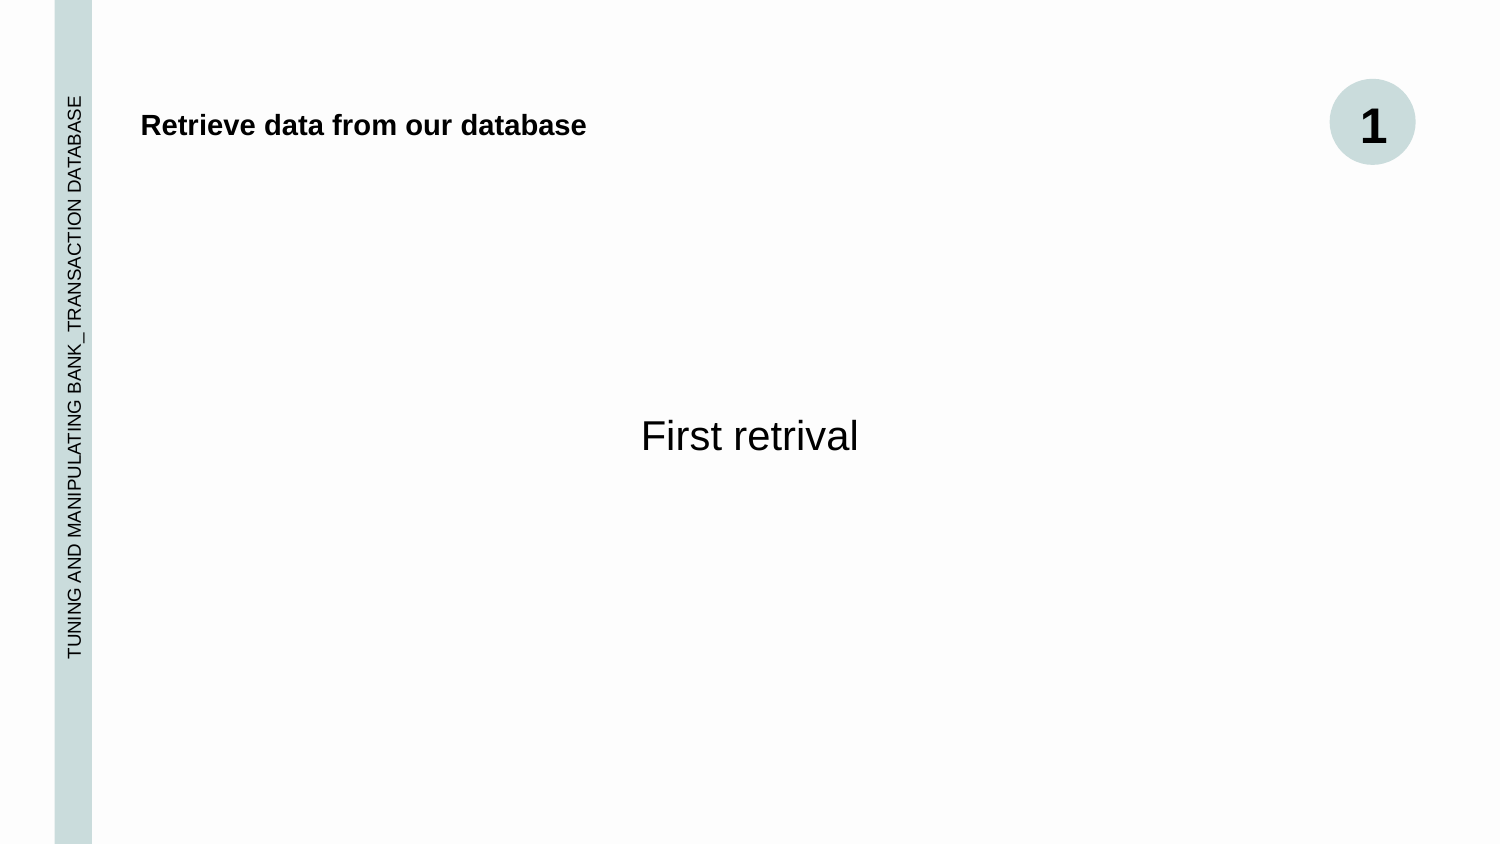

1
Retrieve data from our database
First retrival
TUNING AND MANIPULATING BANK_TRANSACTION DATABASE